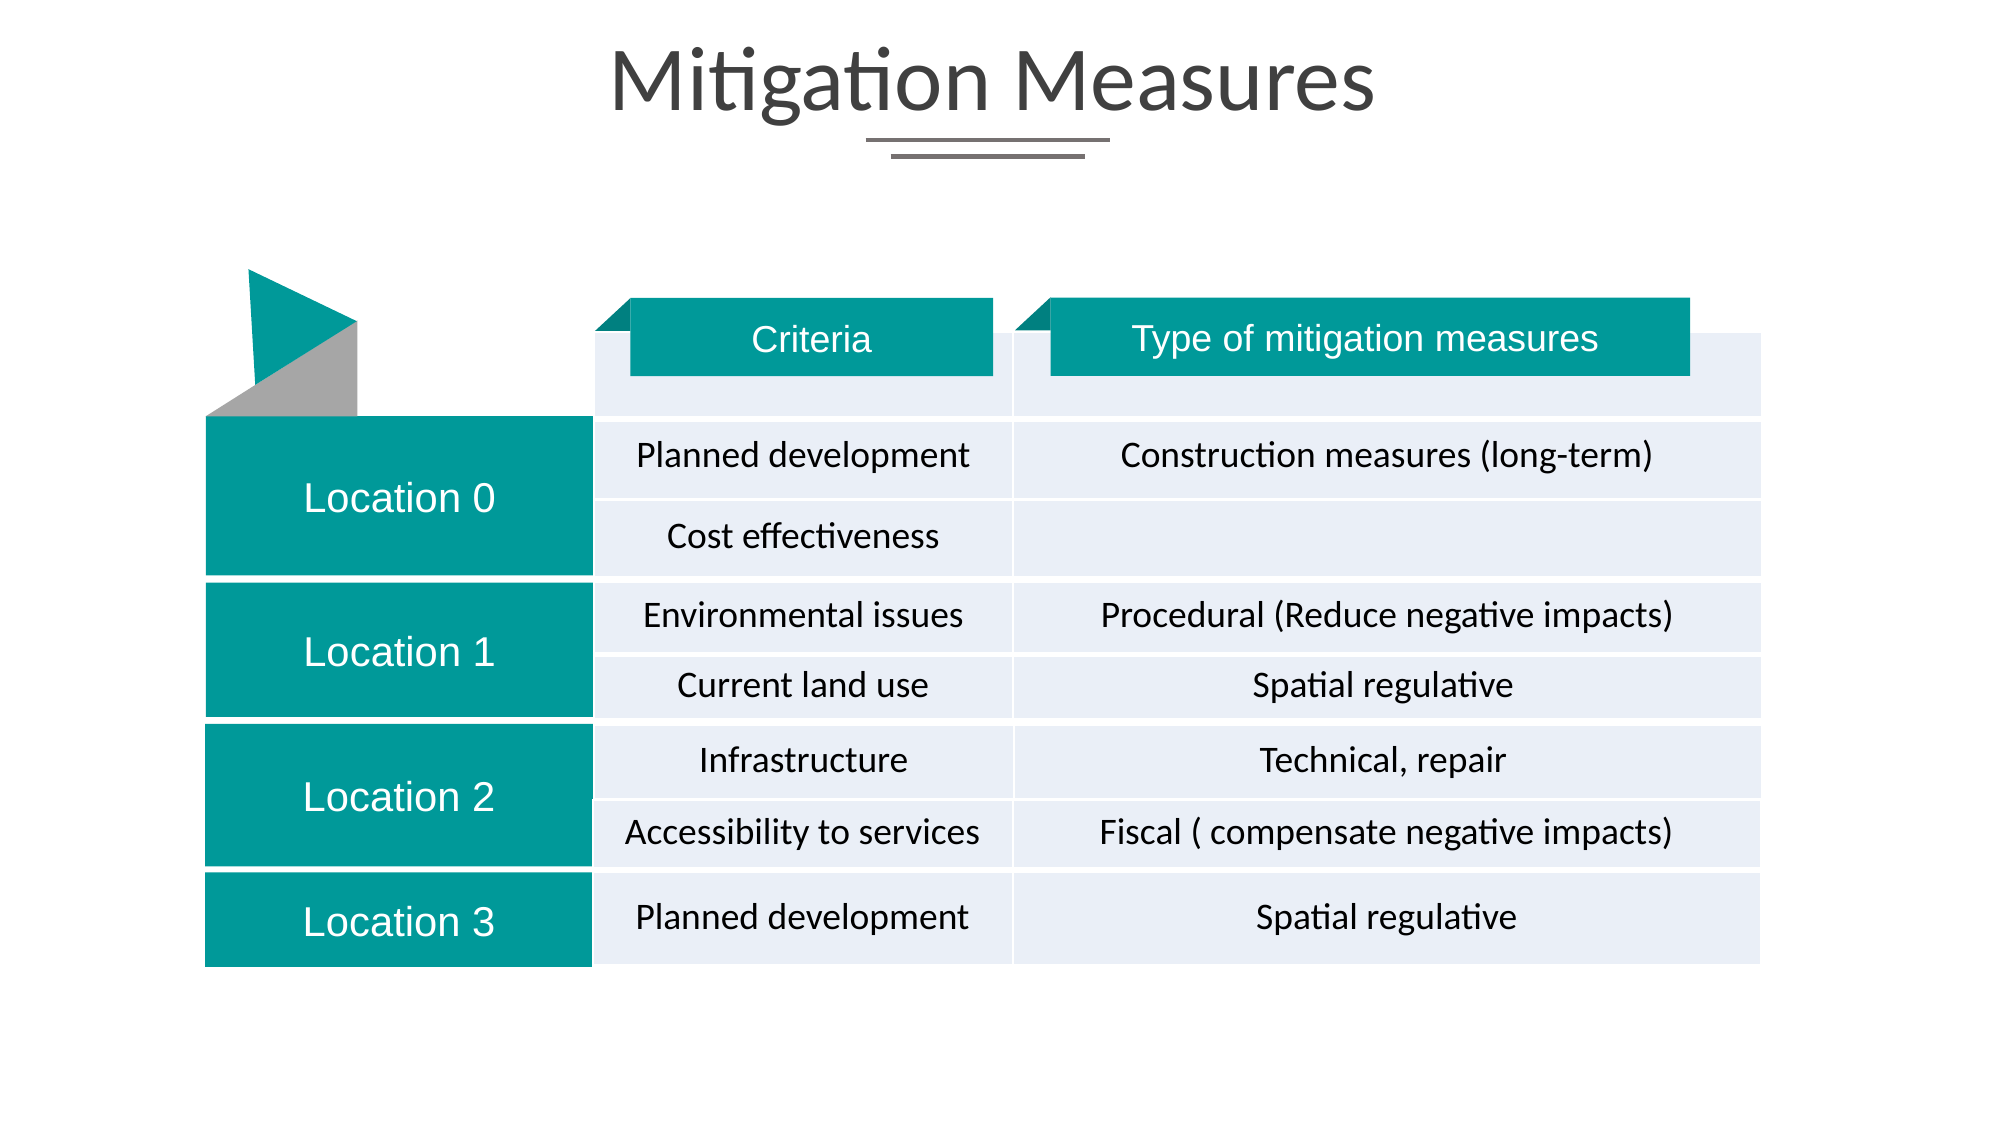

Mitigation Measures

Type of mitigation measures
Criteria

|  |  |
| --- | --- |
Location 0
| Planned development | Construction measures (long-term) |
| --- | --- |
| Cost effectiveness |  |
| --- | --- |
| Environmental issues | Procedural (Reduce negative impacts) |
| --- | --- |
Location 1
| Current land use | Spatial regulative |
| --- | --- |
|  |  |
Location 2
| Infrastructure | Technical, repair |
| --- | --- |
| Accessibility to services | Fiscal ( compensate negative impacts) |
| --- | --- |
Location 3
| Planned development | Spatial regulative |
| --- | --- |